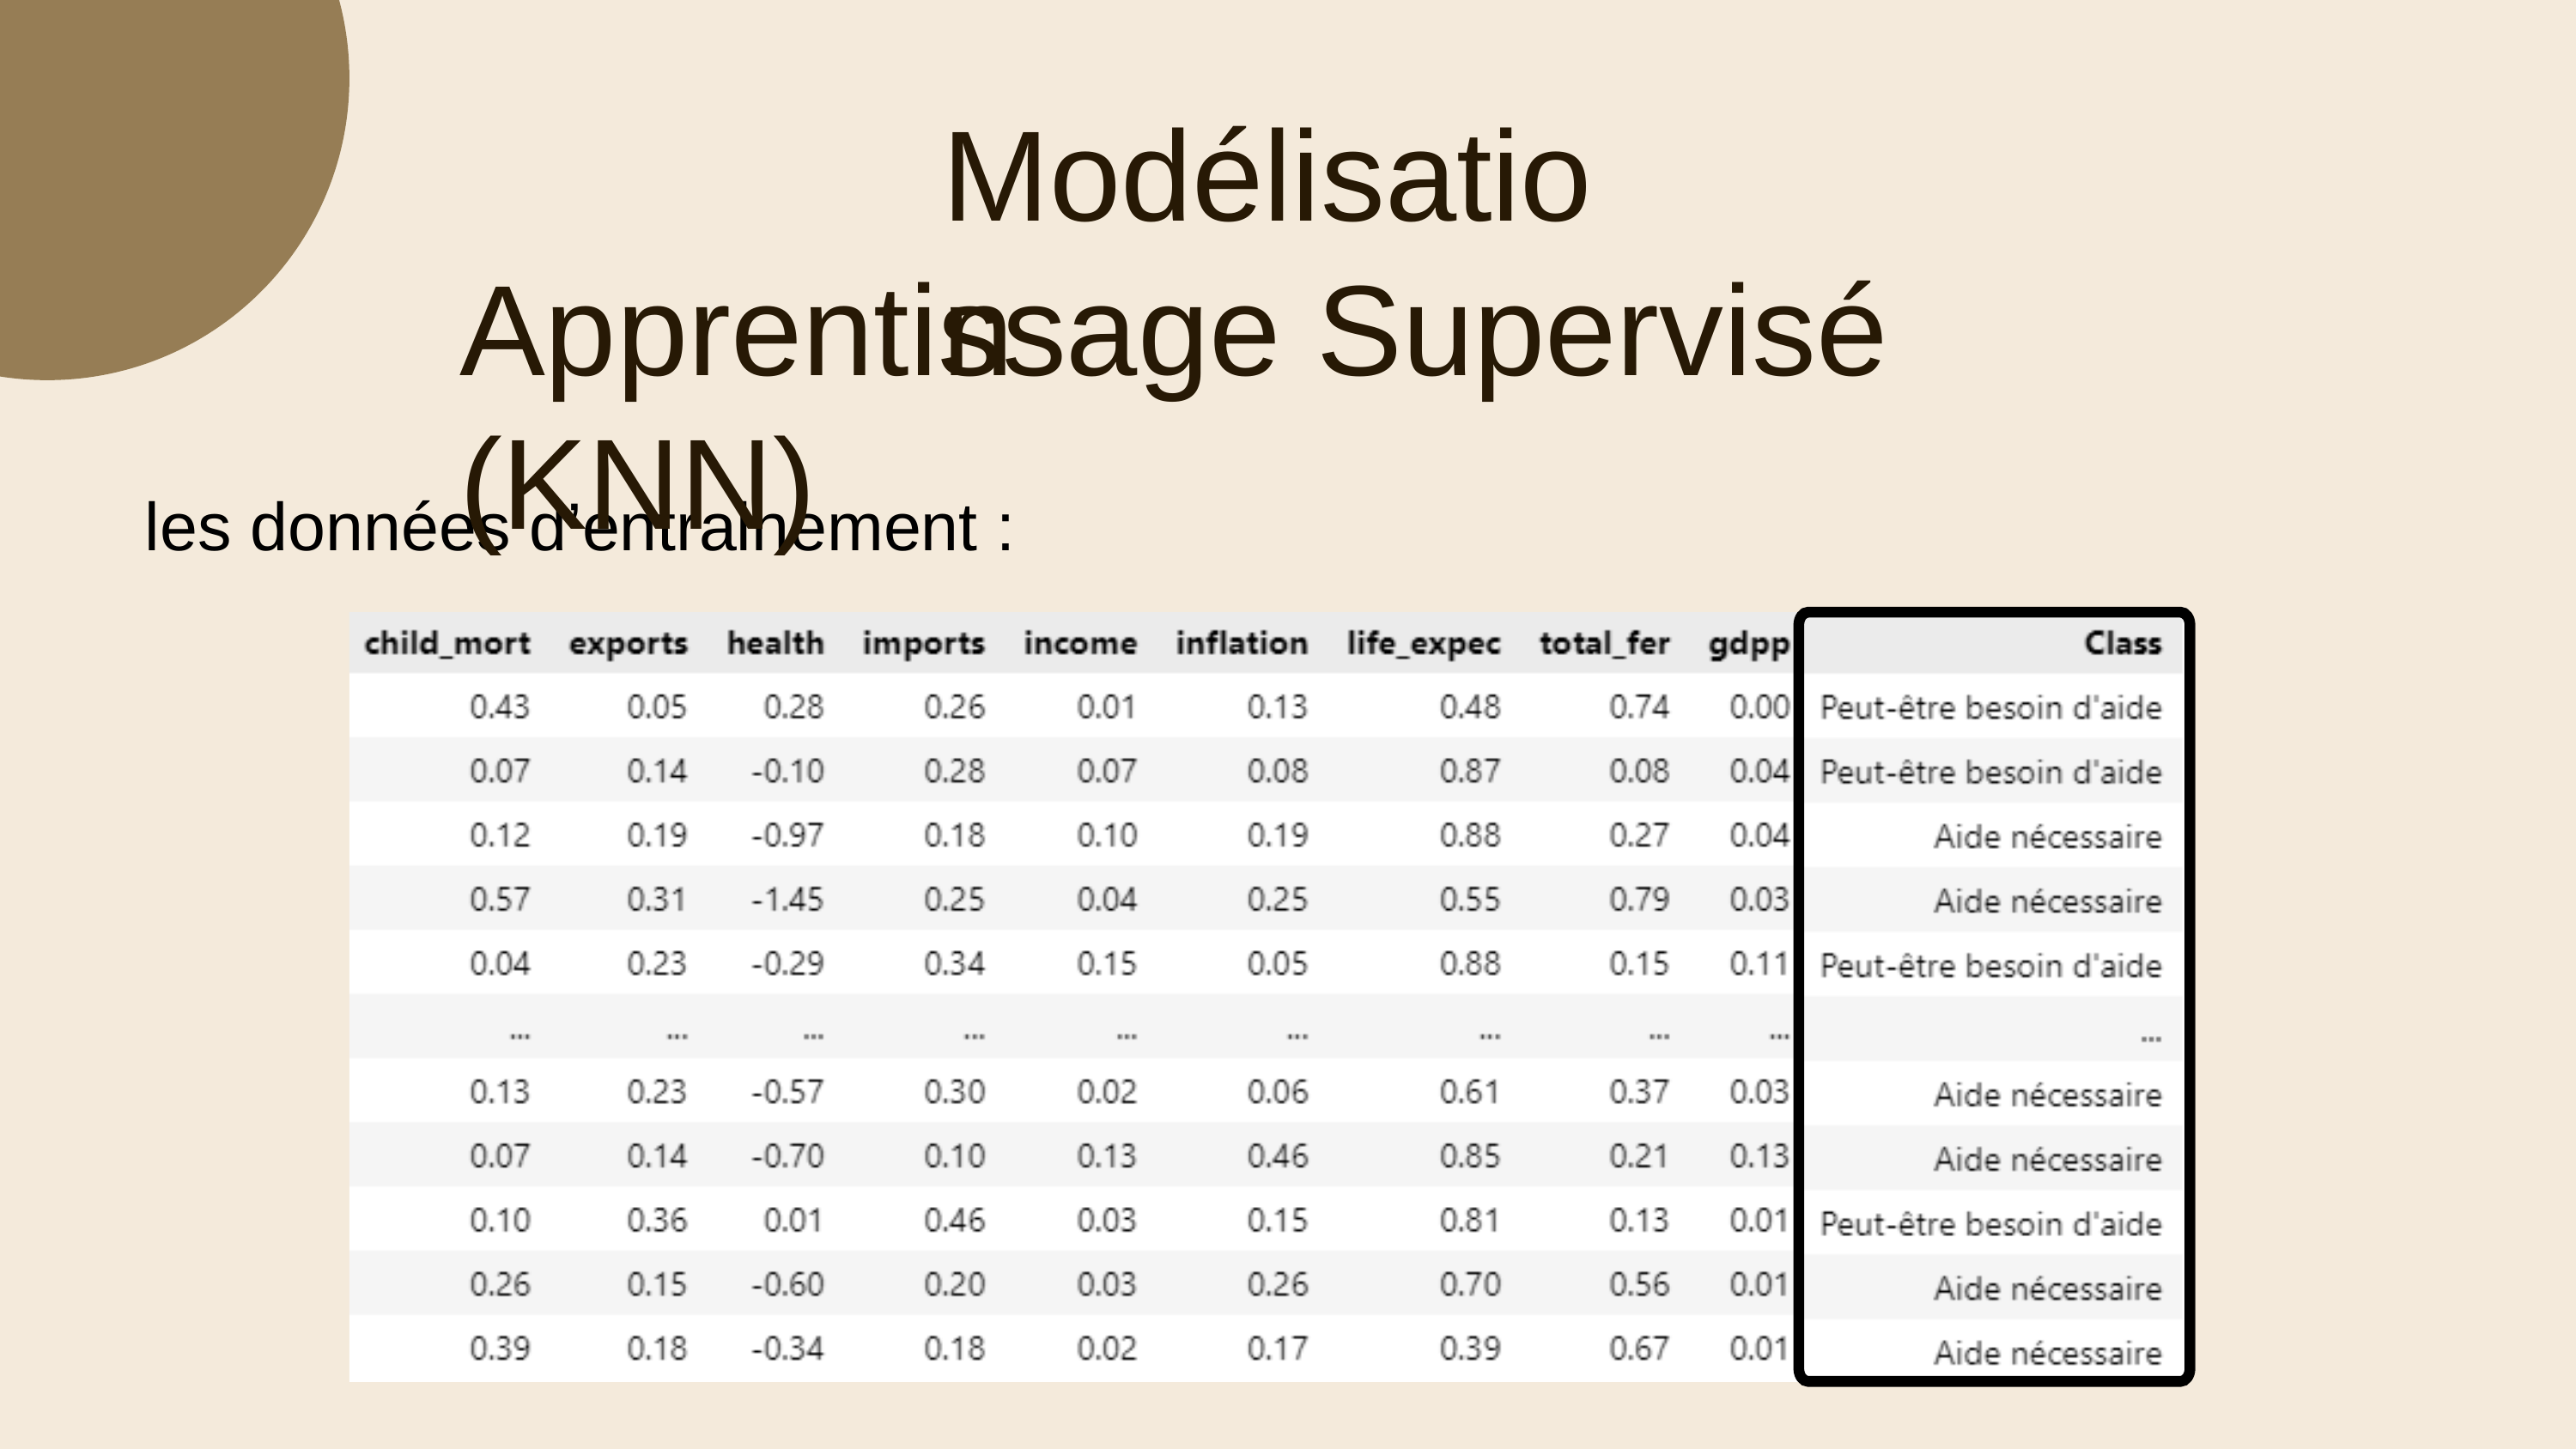

Modélisation
Apprentissage Supervisé (KNN)
les données d’entrainement :